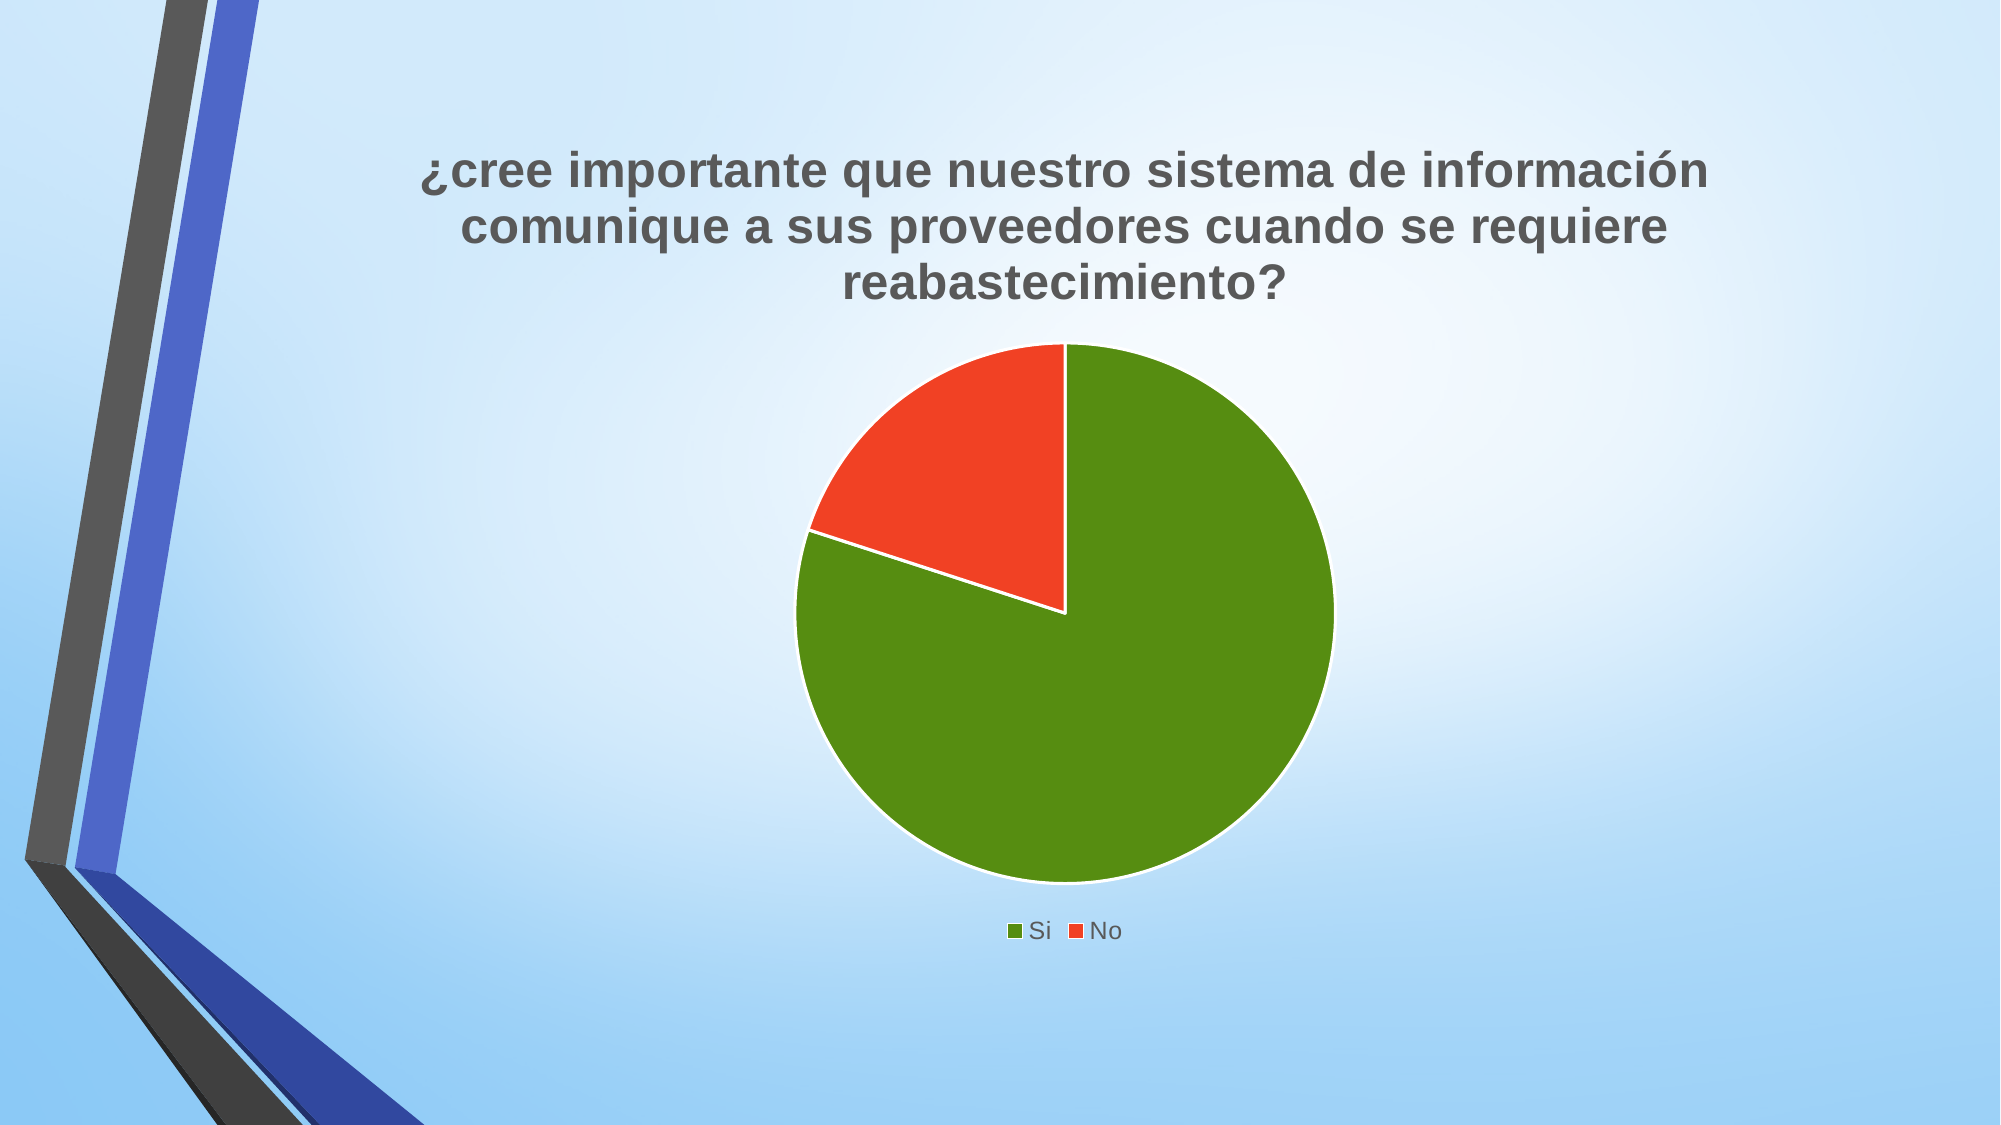

### Chart: ¿cree importante que nuestro sistema de información comunique a sus proveedores cuando se requiere reabastecimiento?

| Category | ¿cree importante que nuestro sistema de información comunique a sus proveedores cuando se requiere reabastecimiento? |
|---|---|
| Si | 40.0 |
| No | 10.0 |